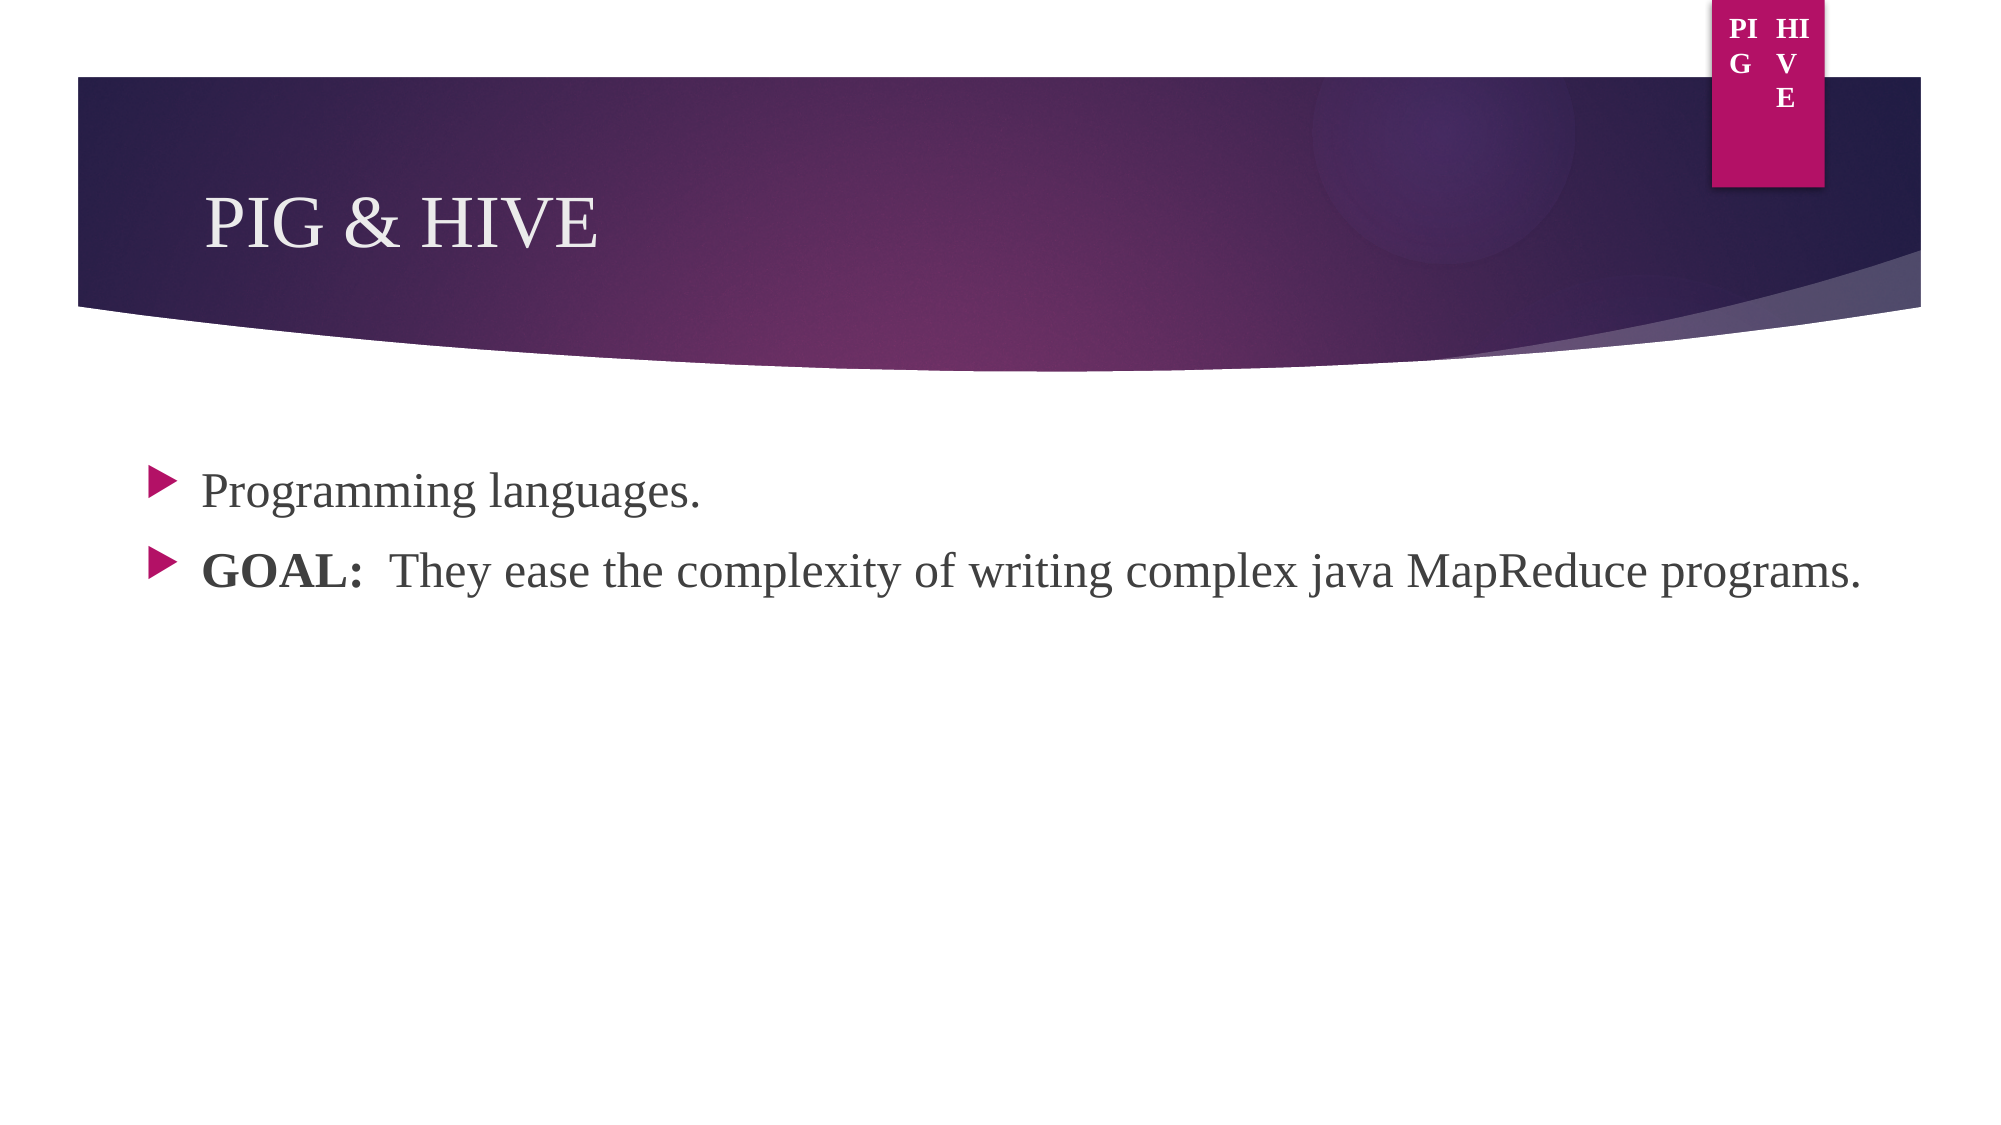

PIG
HIVE
# PIG & HIVE
Programming languages.
GOAL:  They ease the complexity of writing complex java MapReduce programs.